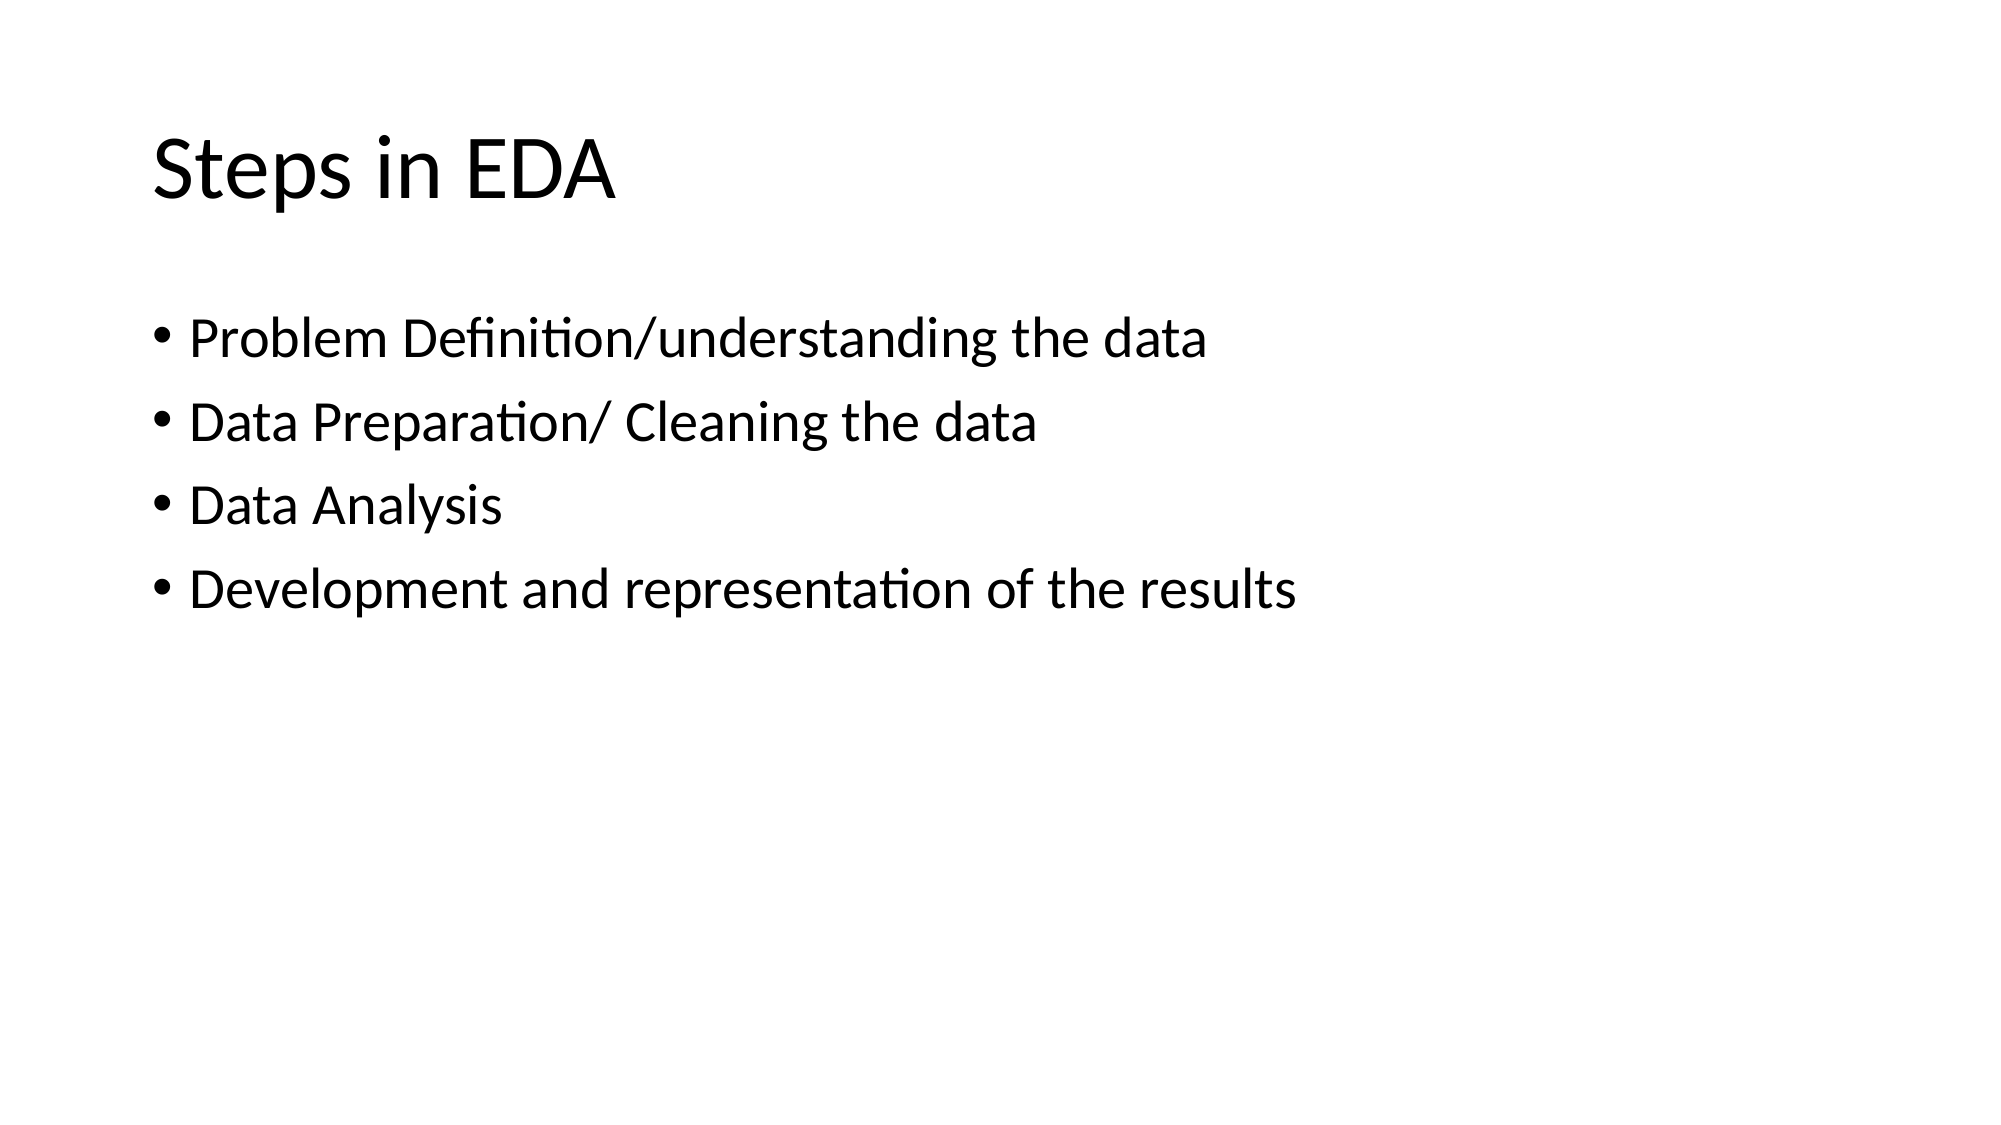

# Steps in EDA
Problem Definition/understanding the data
Data Preparation/ Cleaning the data
Data Analysis
Development and representation of the results